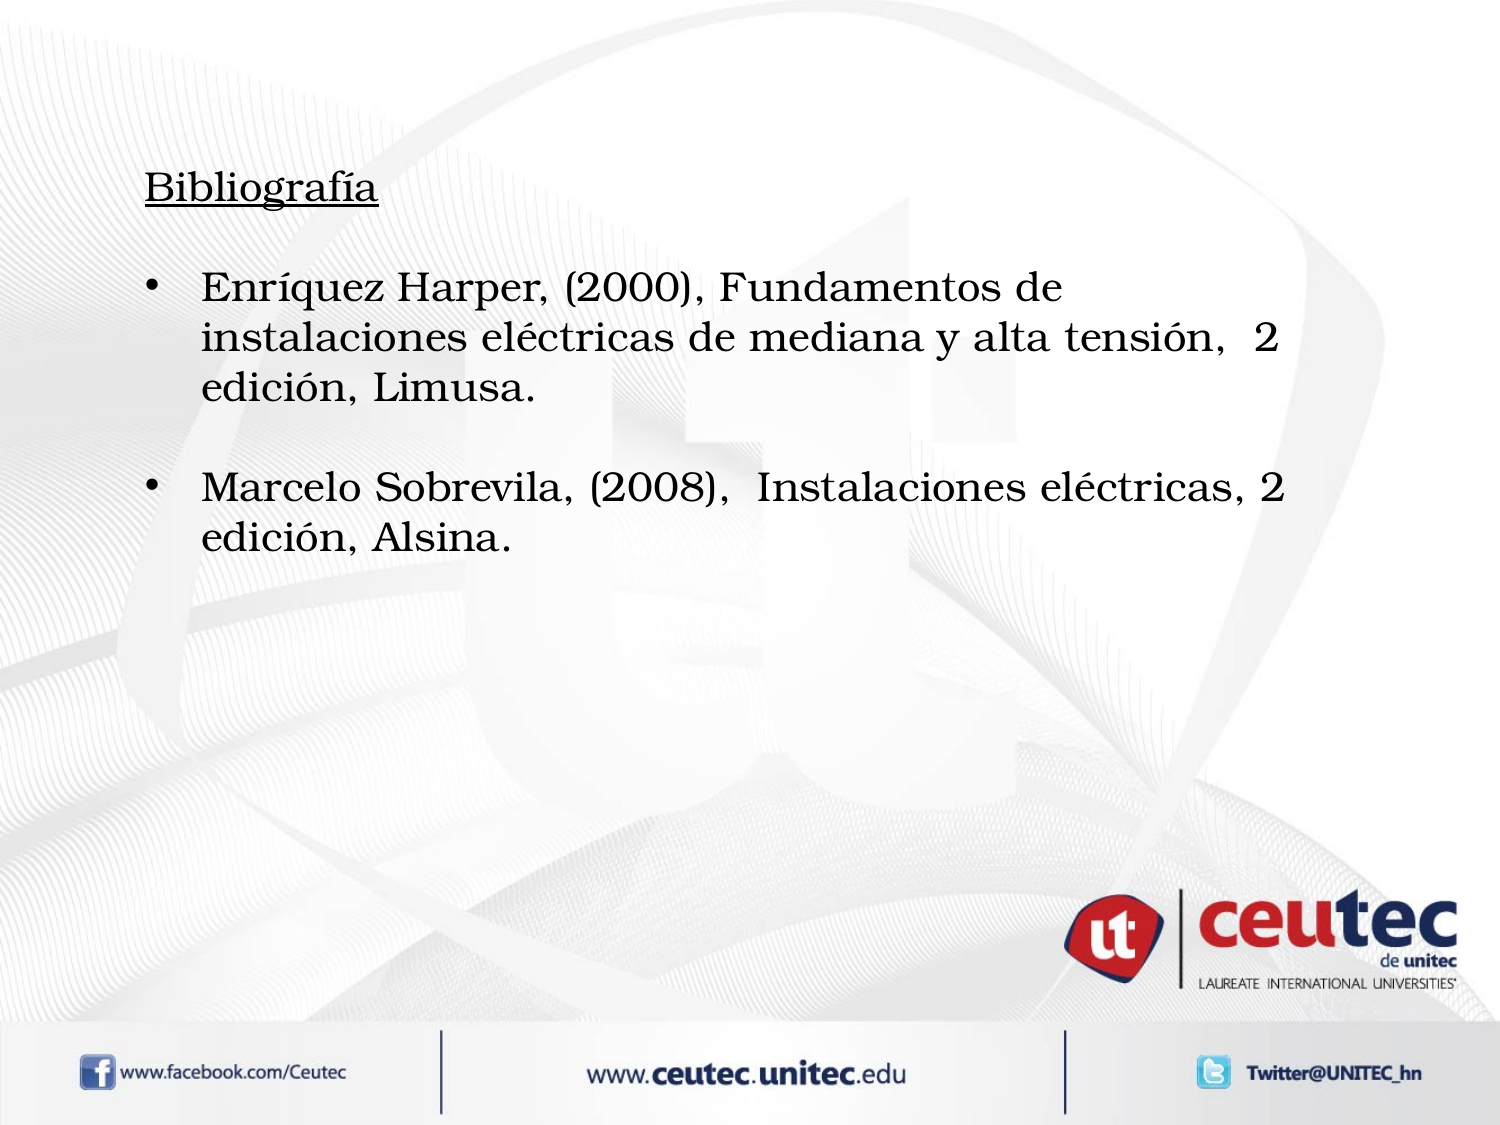

Bibliografía

Enríquez Harper, (2000), Fundamentos de instalaciones eléctricas de mediana y alta tensión,  2 edición, Limusa.

Marcelo Sobrevila, (2008),  Instalaciones eléctricas, 2 edición, Alsina.